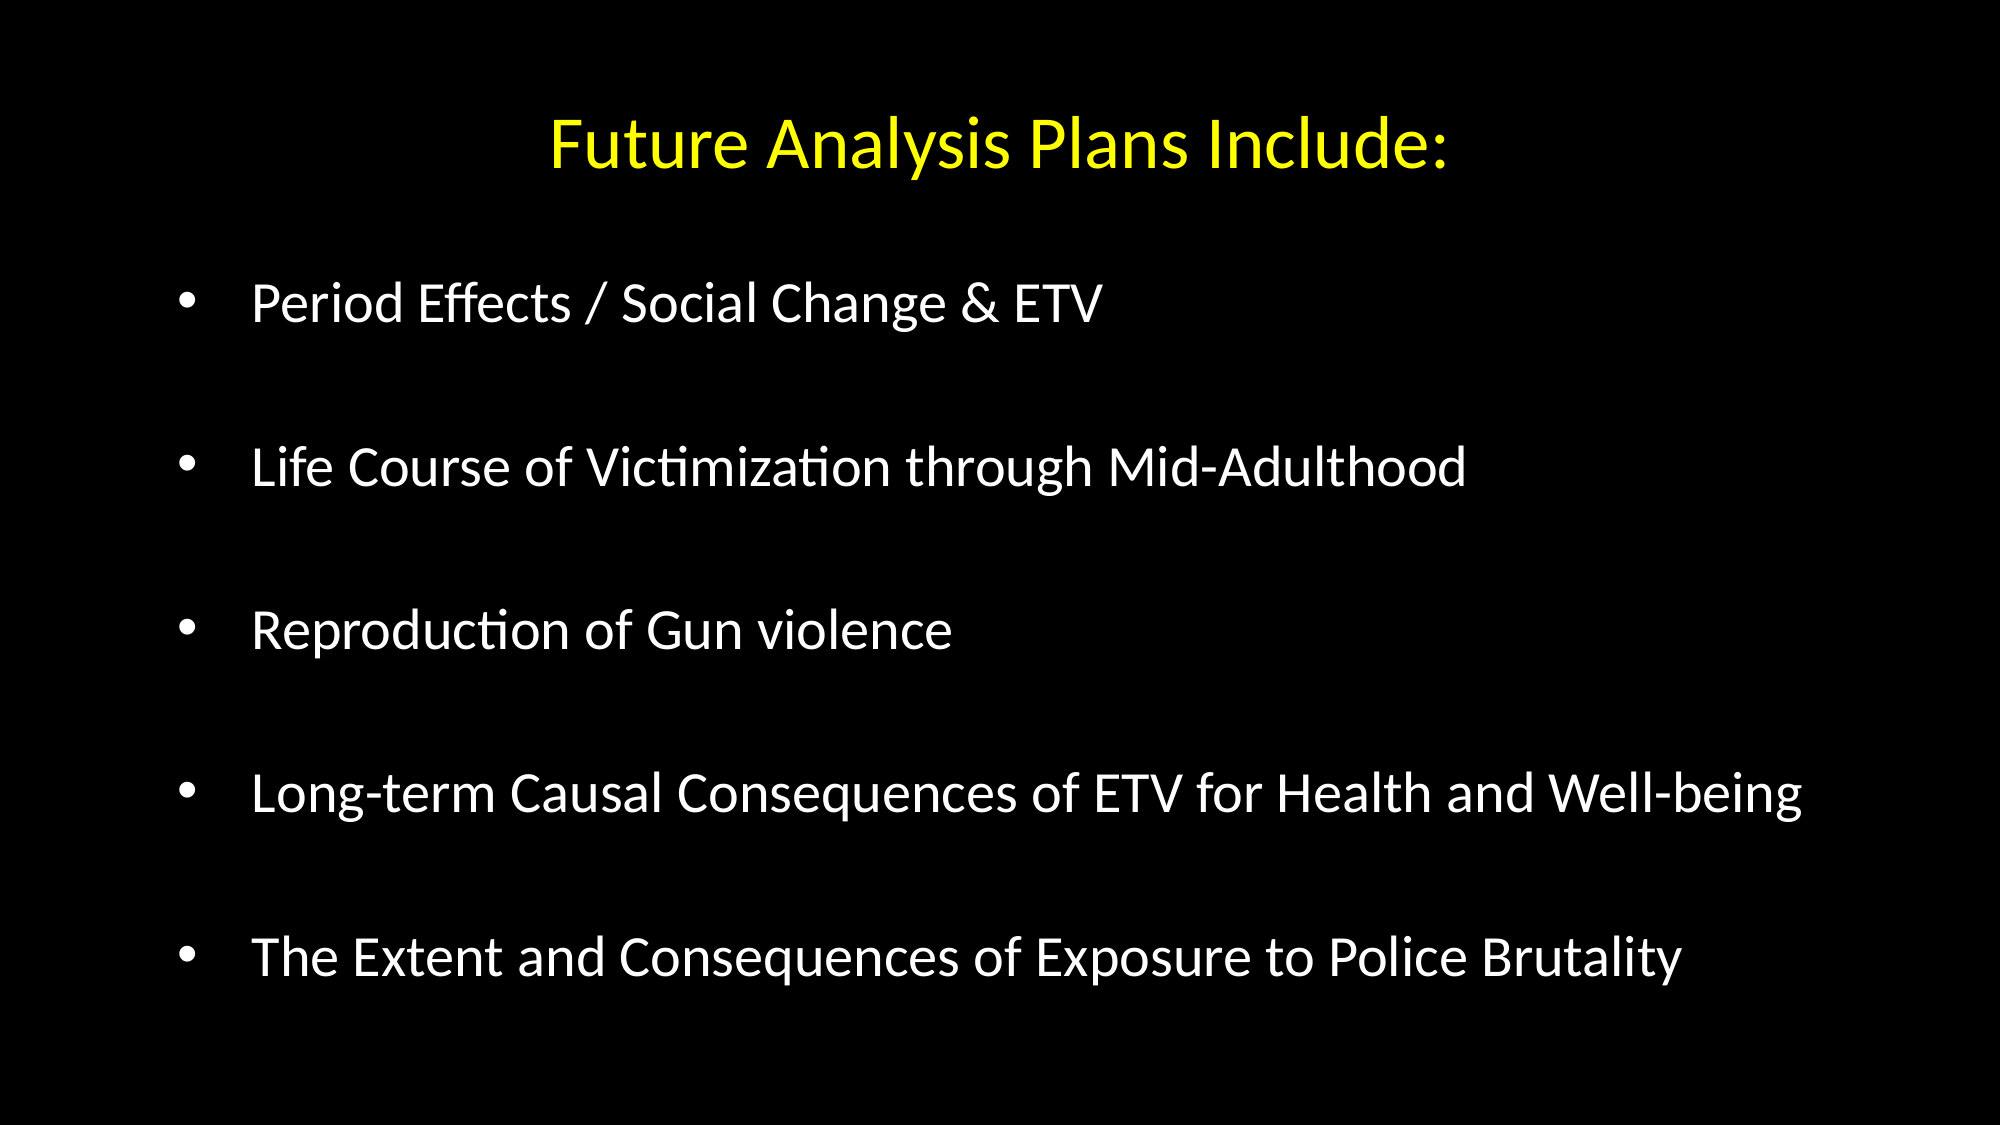

# Future Analysis Plans Include:
Period Effects / Social Change & ETV

Life Course of Victimization through Mid-Adulthood

Reproduction of Gun violence

Long-term Causal Consequences of ETV for Health and Well-being

The Extent and Consequences of Exposure to Police Brutality